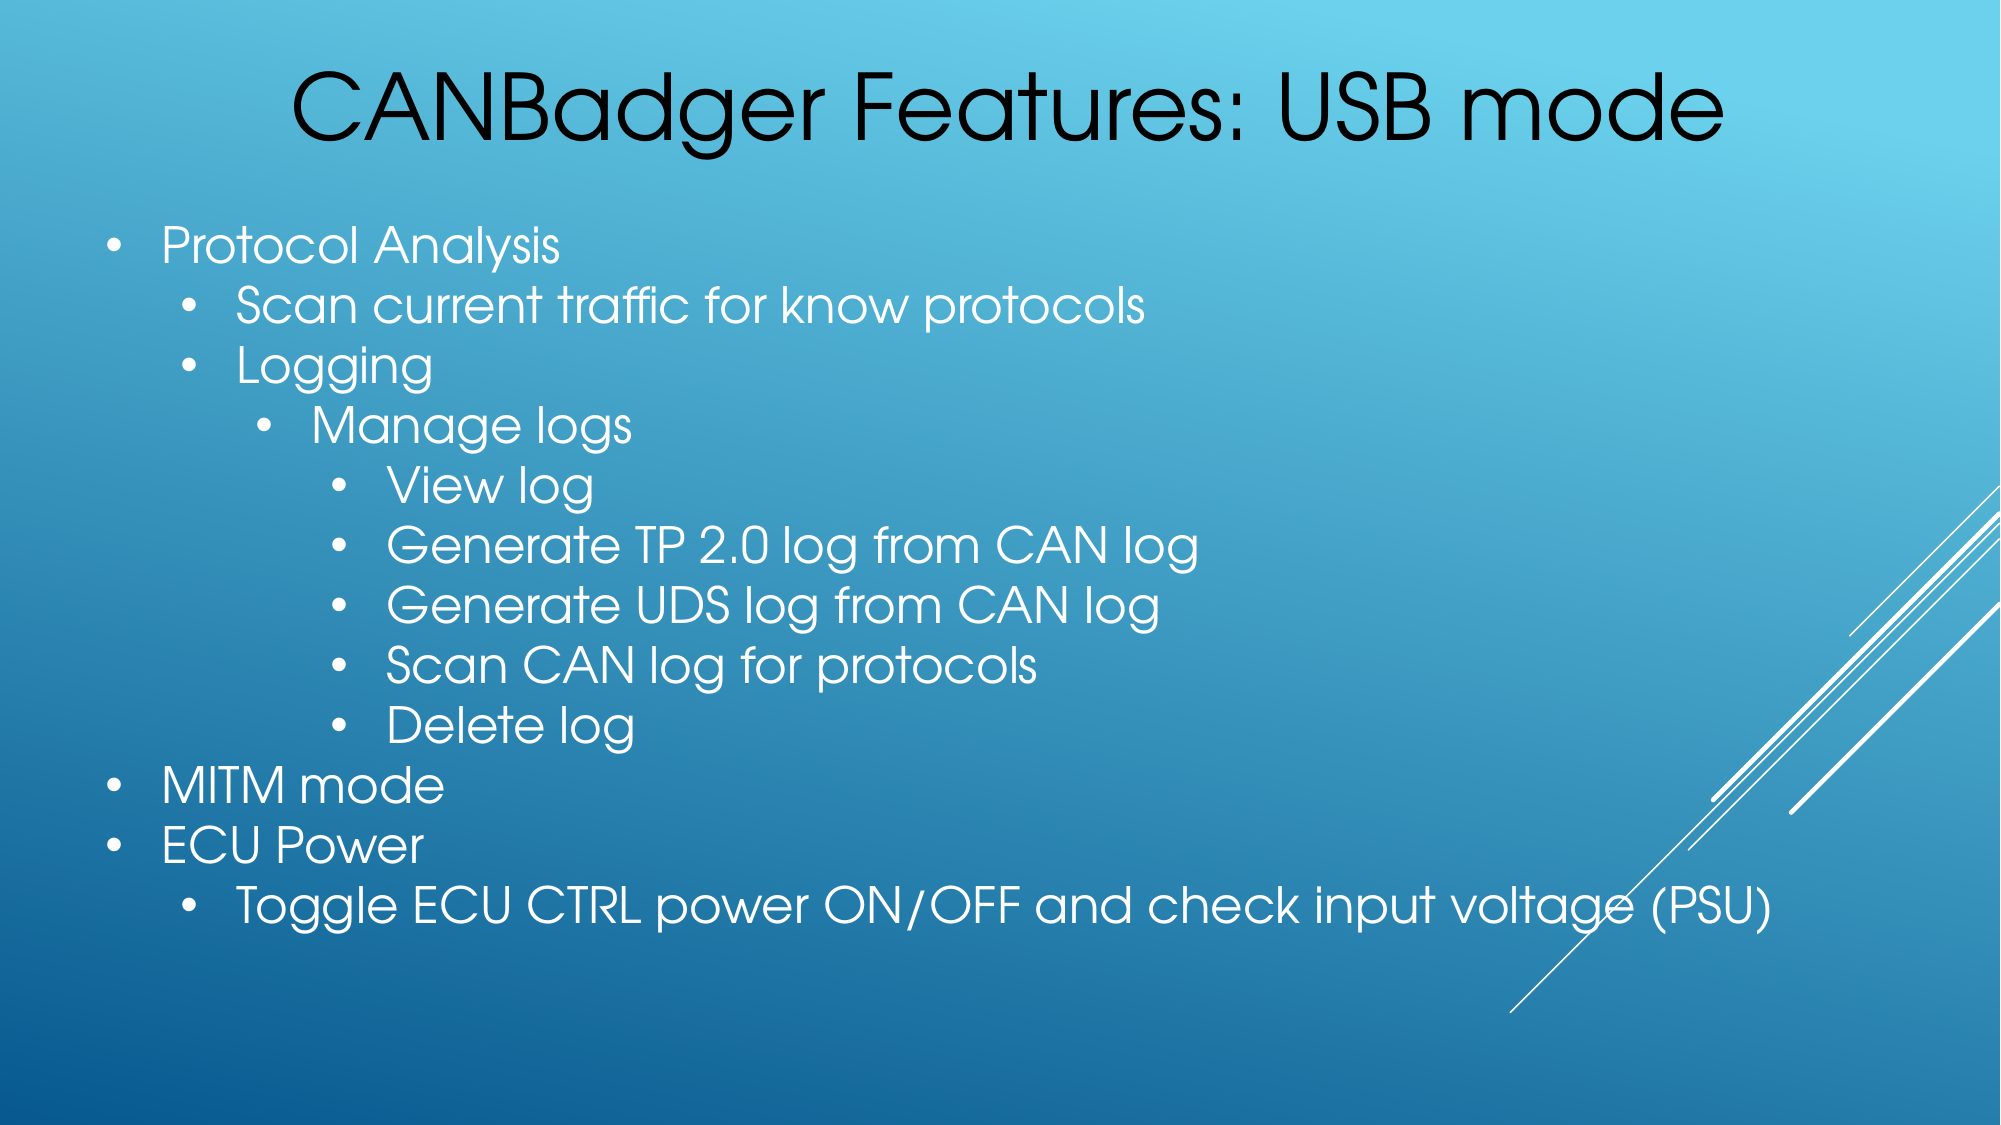

CANBadger Features: USB mode
Protocol Analysis
Scan current traffic for know protocols
Logging
Manage logs
View log
Generate TP 2.0 log from CAN log
Generate UDS log from CAN log
Scan CAN log for protocols
Delete log
MITM mode
ECU Power
Toggle ECU CTRL power ON/OFF and check input voltage (PSU)